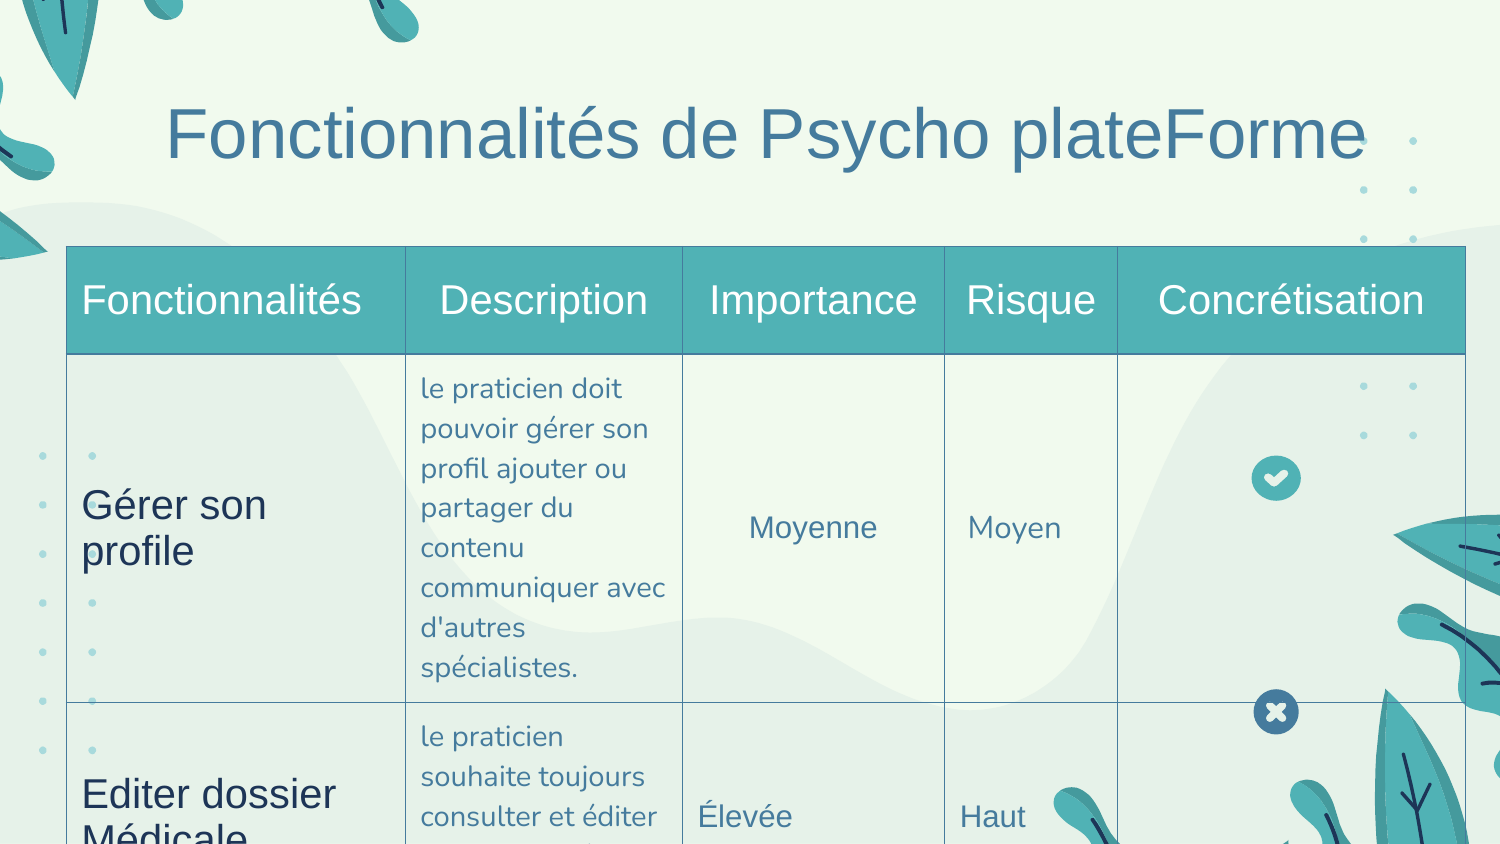

# Fonctionnalités de Psycho plateForme

| Fonctionnalités | Description | Importance | Risque | Concrétisation |
| --- | --- | --- | --- | --- |
| Gérer son profile | le praticien doit pouvoir gérer son profil ajouter ou partager du contenu communiquer avec d'autres spécialistes. | Moyenne | Moyen |  |
| Editer dossier Médicale | le praticien souhaite toujours consulter et éditer le dossier médical de son patient | Élevée | Haut |  |